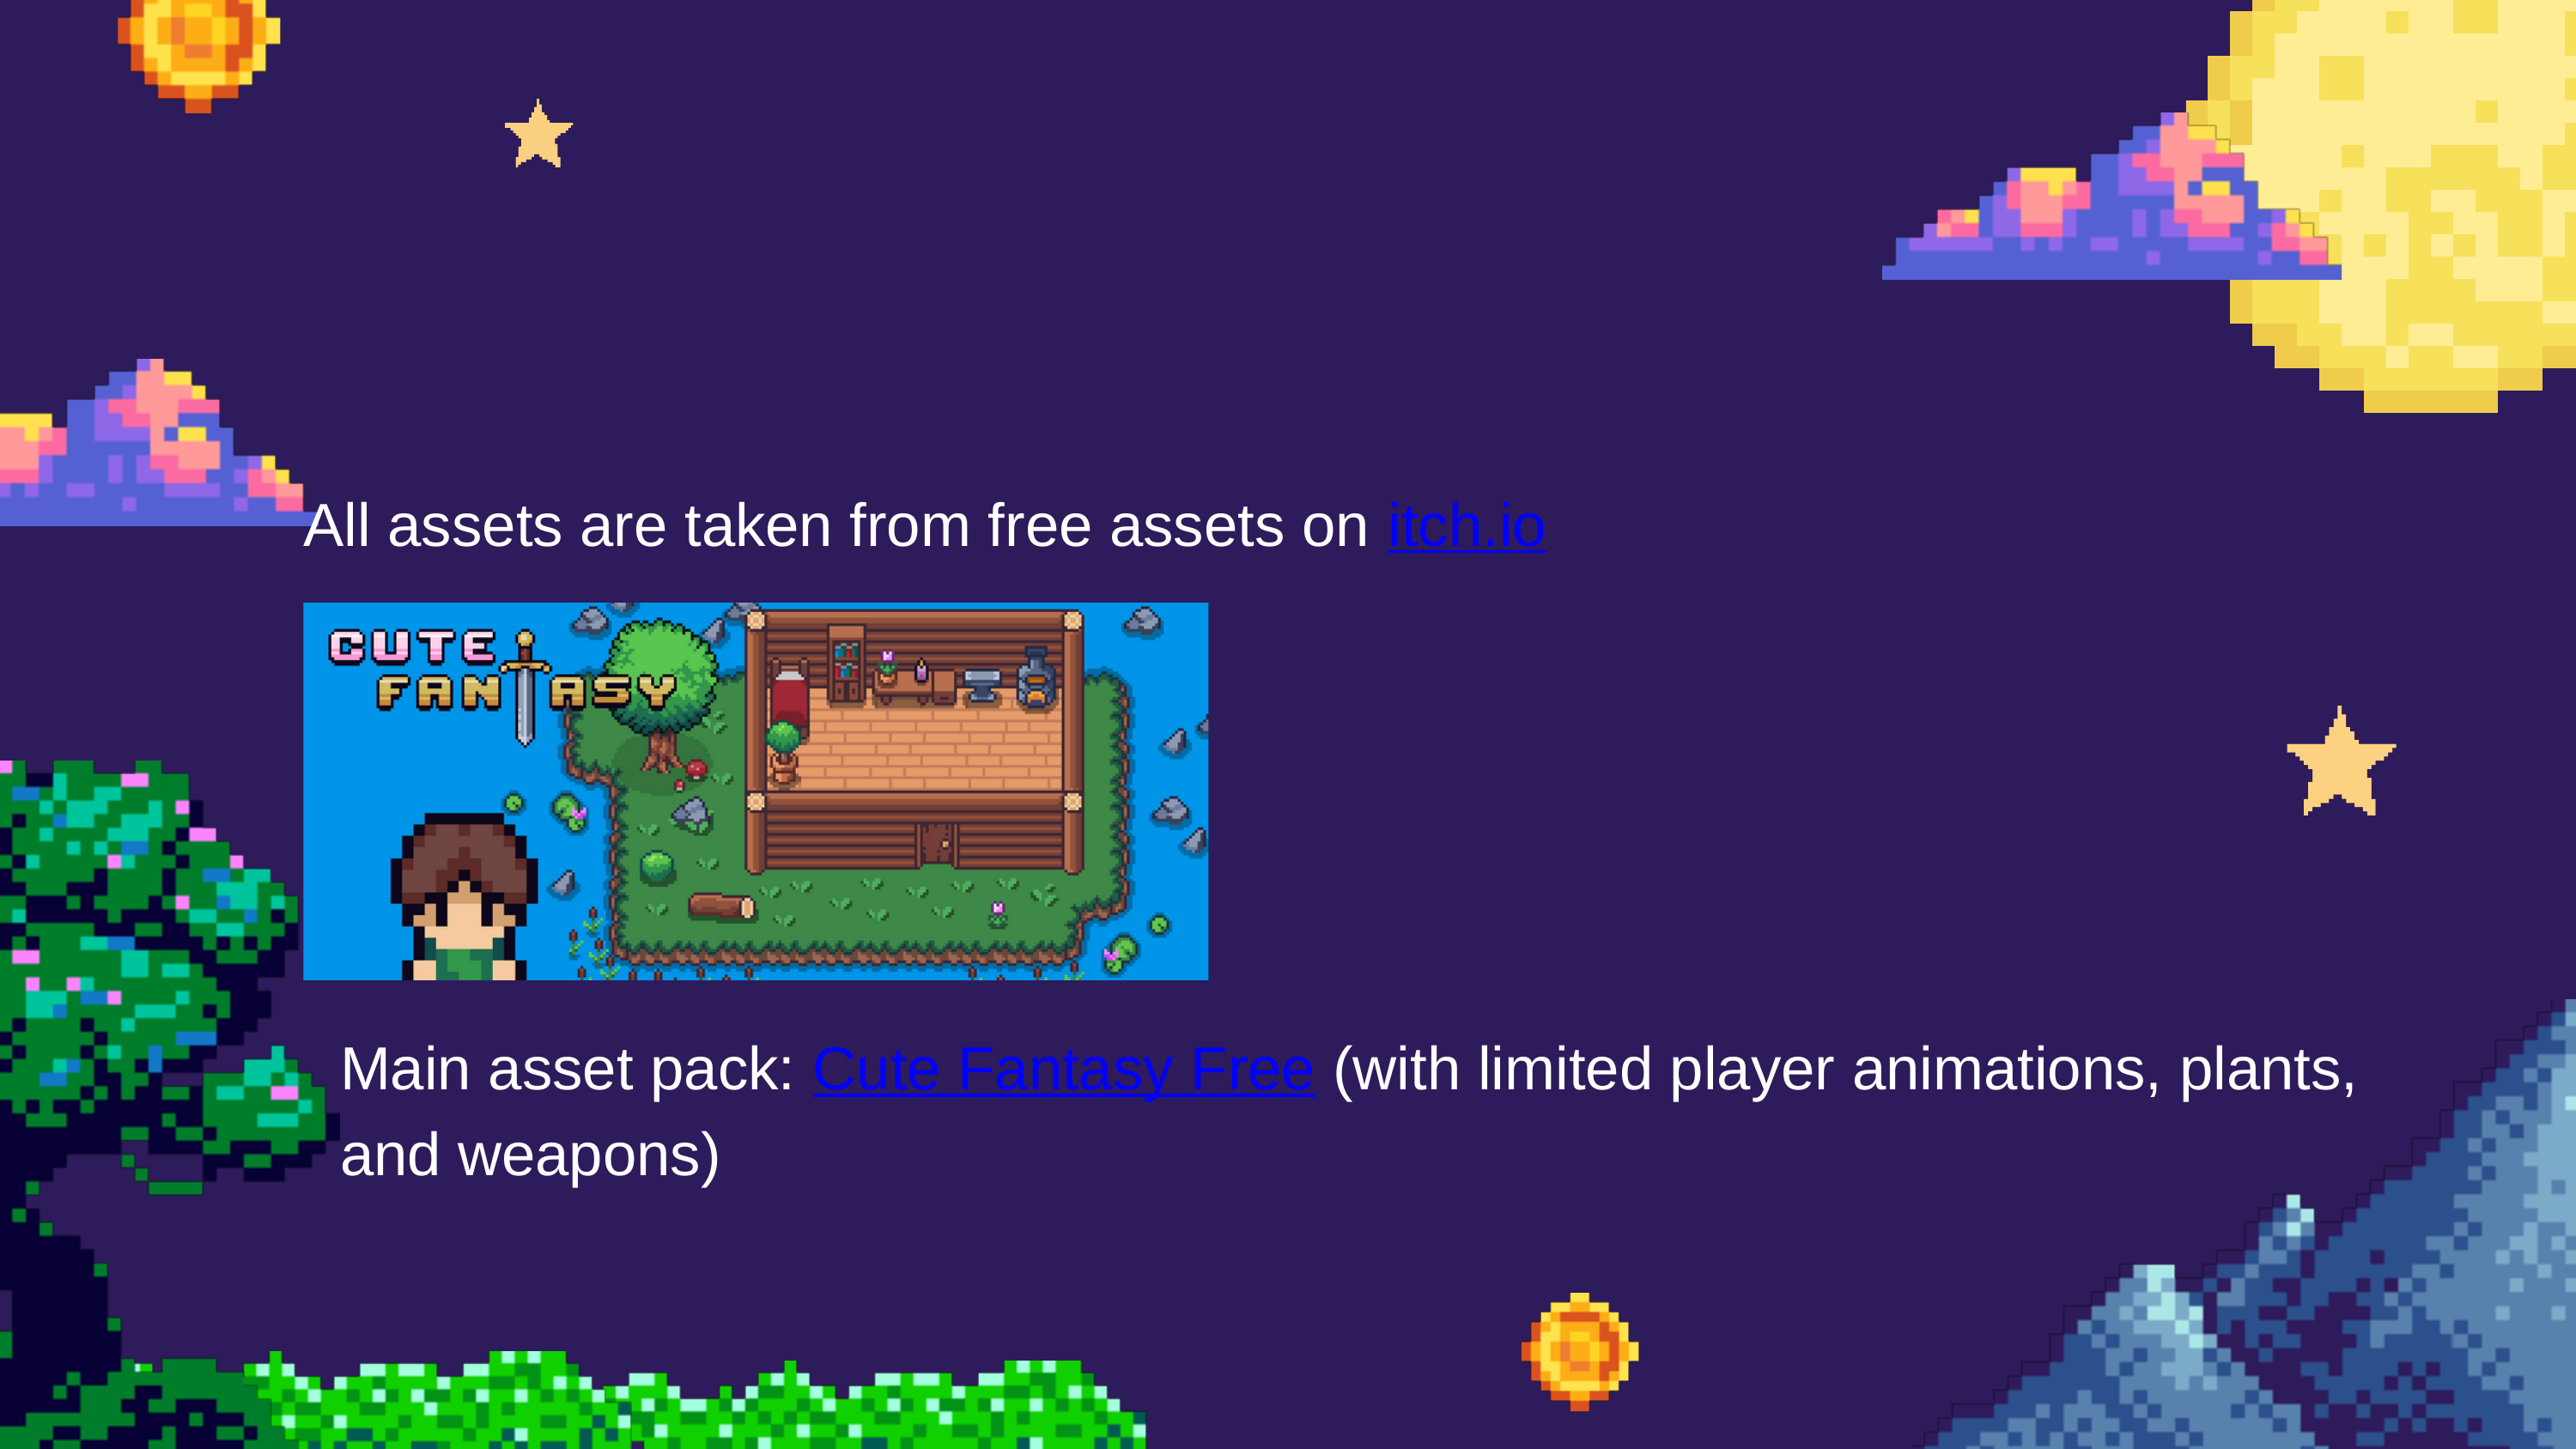

All assets are taken from free assets on itch.io

Main asset pack: Cute Fantasy Free (with limited player animations, plants, and weapons)